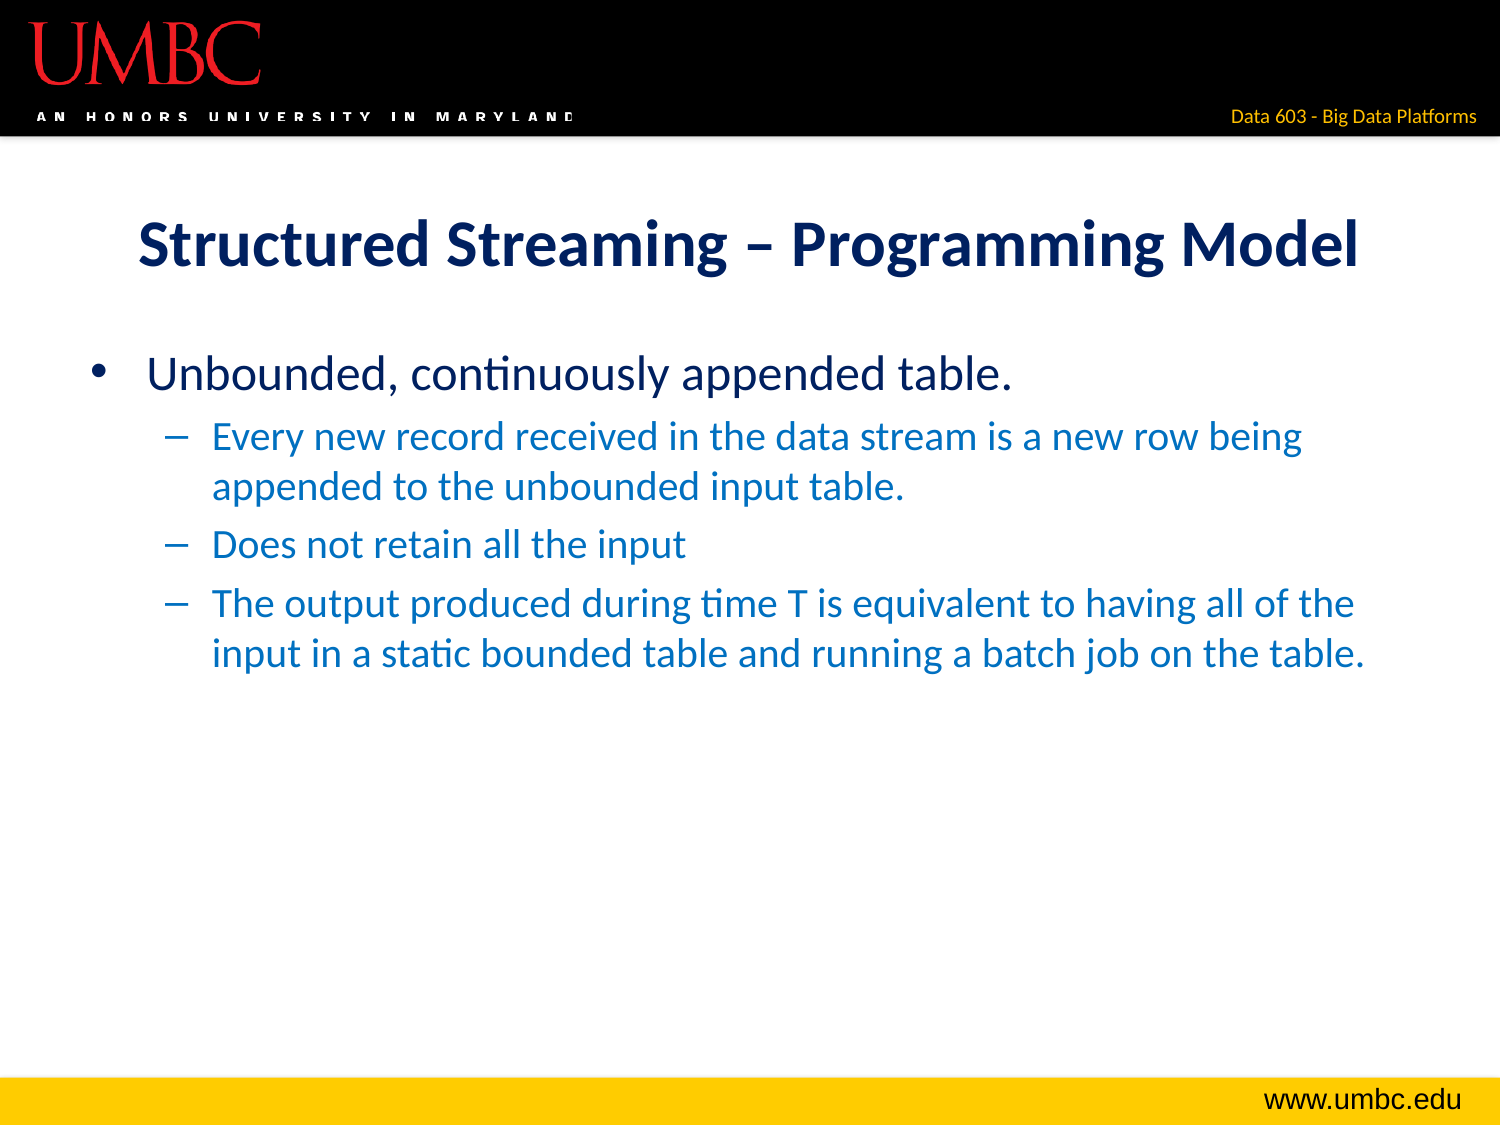

# Structured Streaming – Programming Model
Unbounded, continuously appended table.
Every new record received in the data stream is a new row being appended to the unbounded input table.
Does not retain all the input
The output produced during time T is equivalent to having all of the input in a static bounded table and running a batch job on the table.